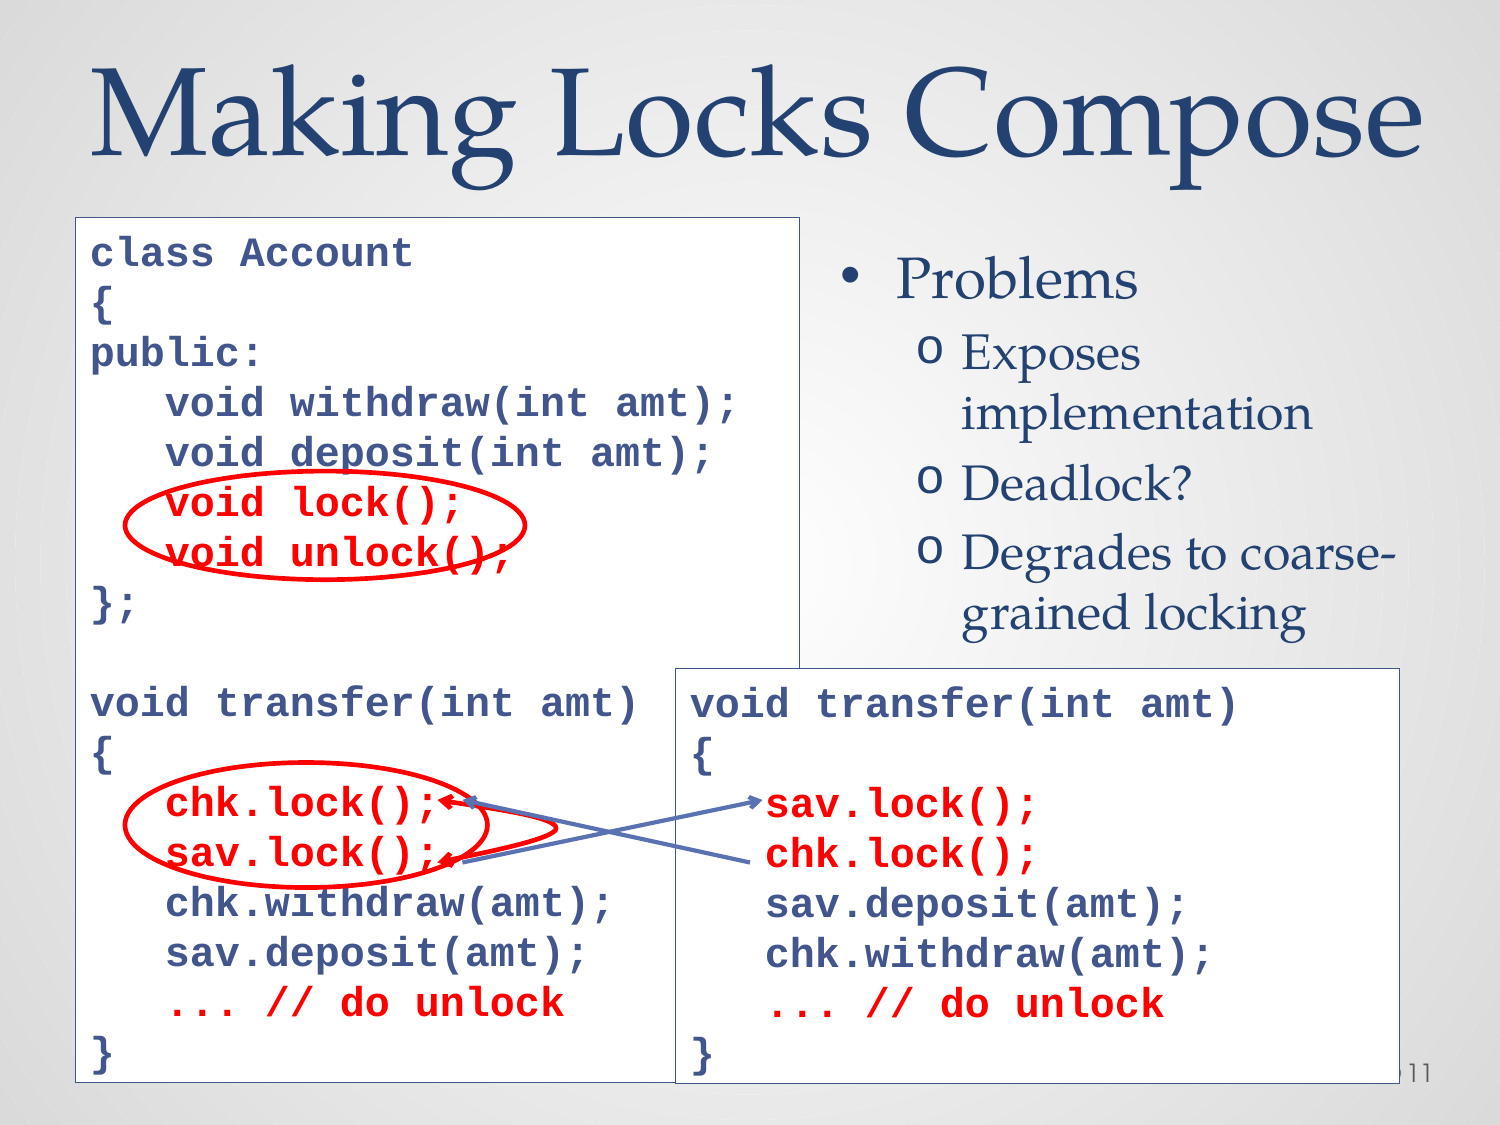

# Making Locks Compose
class Account
{
public:
   void withdraw(int amt);
   void deposit(int amt);
   void lock();
   void unlock();
};

void transfer(int amt)
{
   chk.lock();
   sav.lock();
   chk.withdraw(amt);
   sav.deposit(amt);
   ... // do unlock
}
Problems
Exposes implementation
Deadlock?
Degrades to coarse-grained locking

void transfer(int amt)
{
   sav.lock();
   chk.lock();
   sav.deposit(amt);
   chk.withdraw(amt);
   ... // do unlock
}

Gottschlich
11